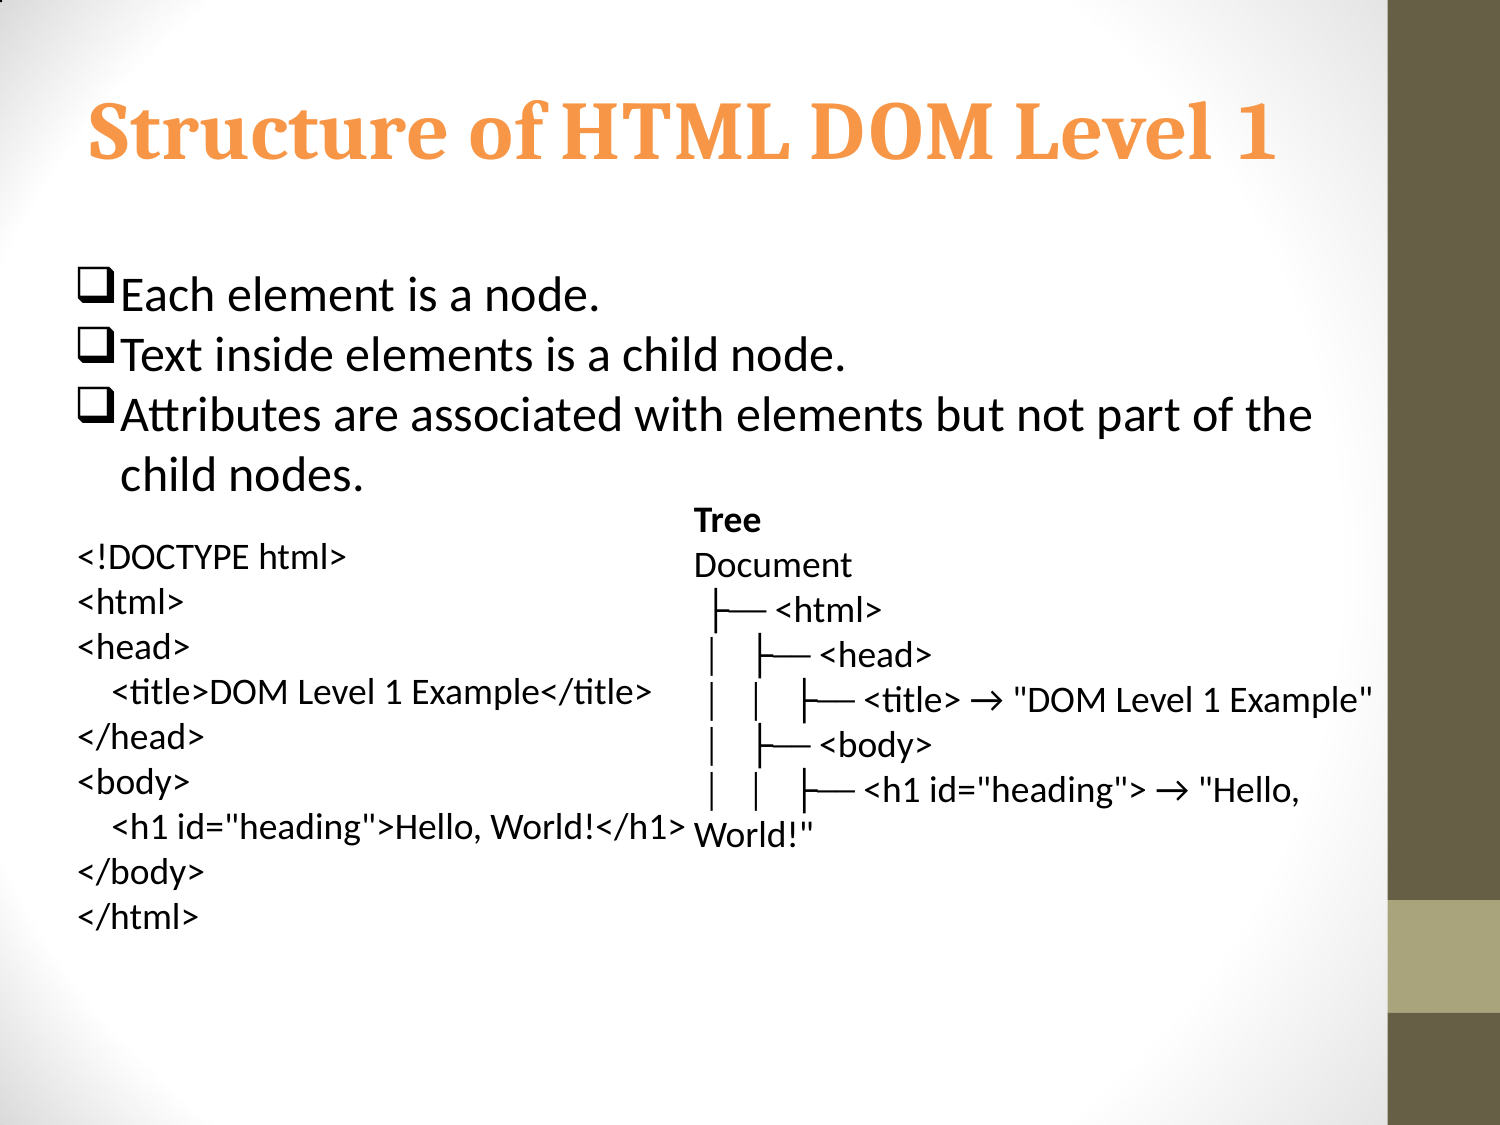

# Structure of HTML DOM Level 1
Each element is a node.
Text inside elements is a child node.
Attributes are associated with elements but not part of the child nodes.
Tree
Document
 ├── <html>
 │   ├── <head>
 │   │   ├── <title> → "DOM Level 1 Example"
 │   ├── <body>
 │   │   ├── <h1 id="heading"> → "Hello, World!"
<!DOCTYPE html>
<html>
<head>
    <title>DOM Level 1 Example</title>
</head>
<body>
    <h1 id="heading">Hello, World!</h1>
</body>
</html>